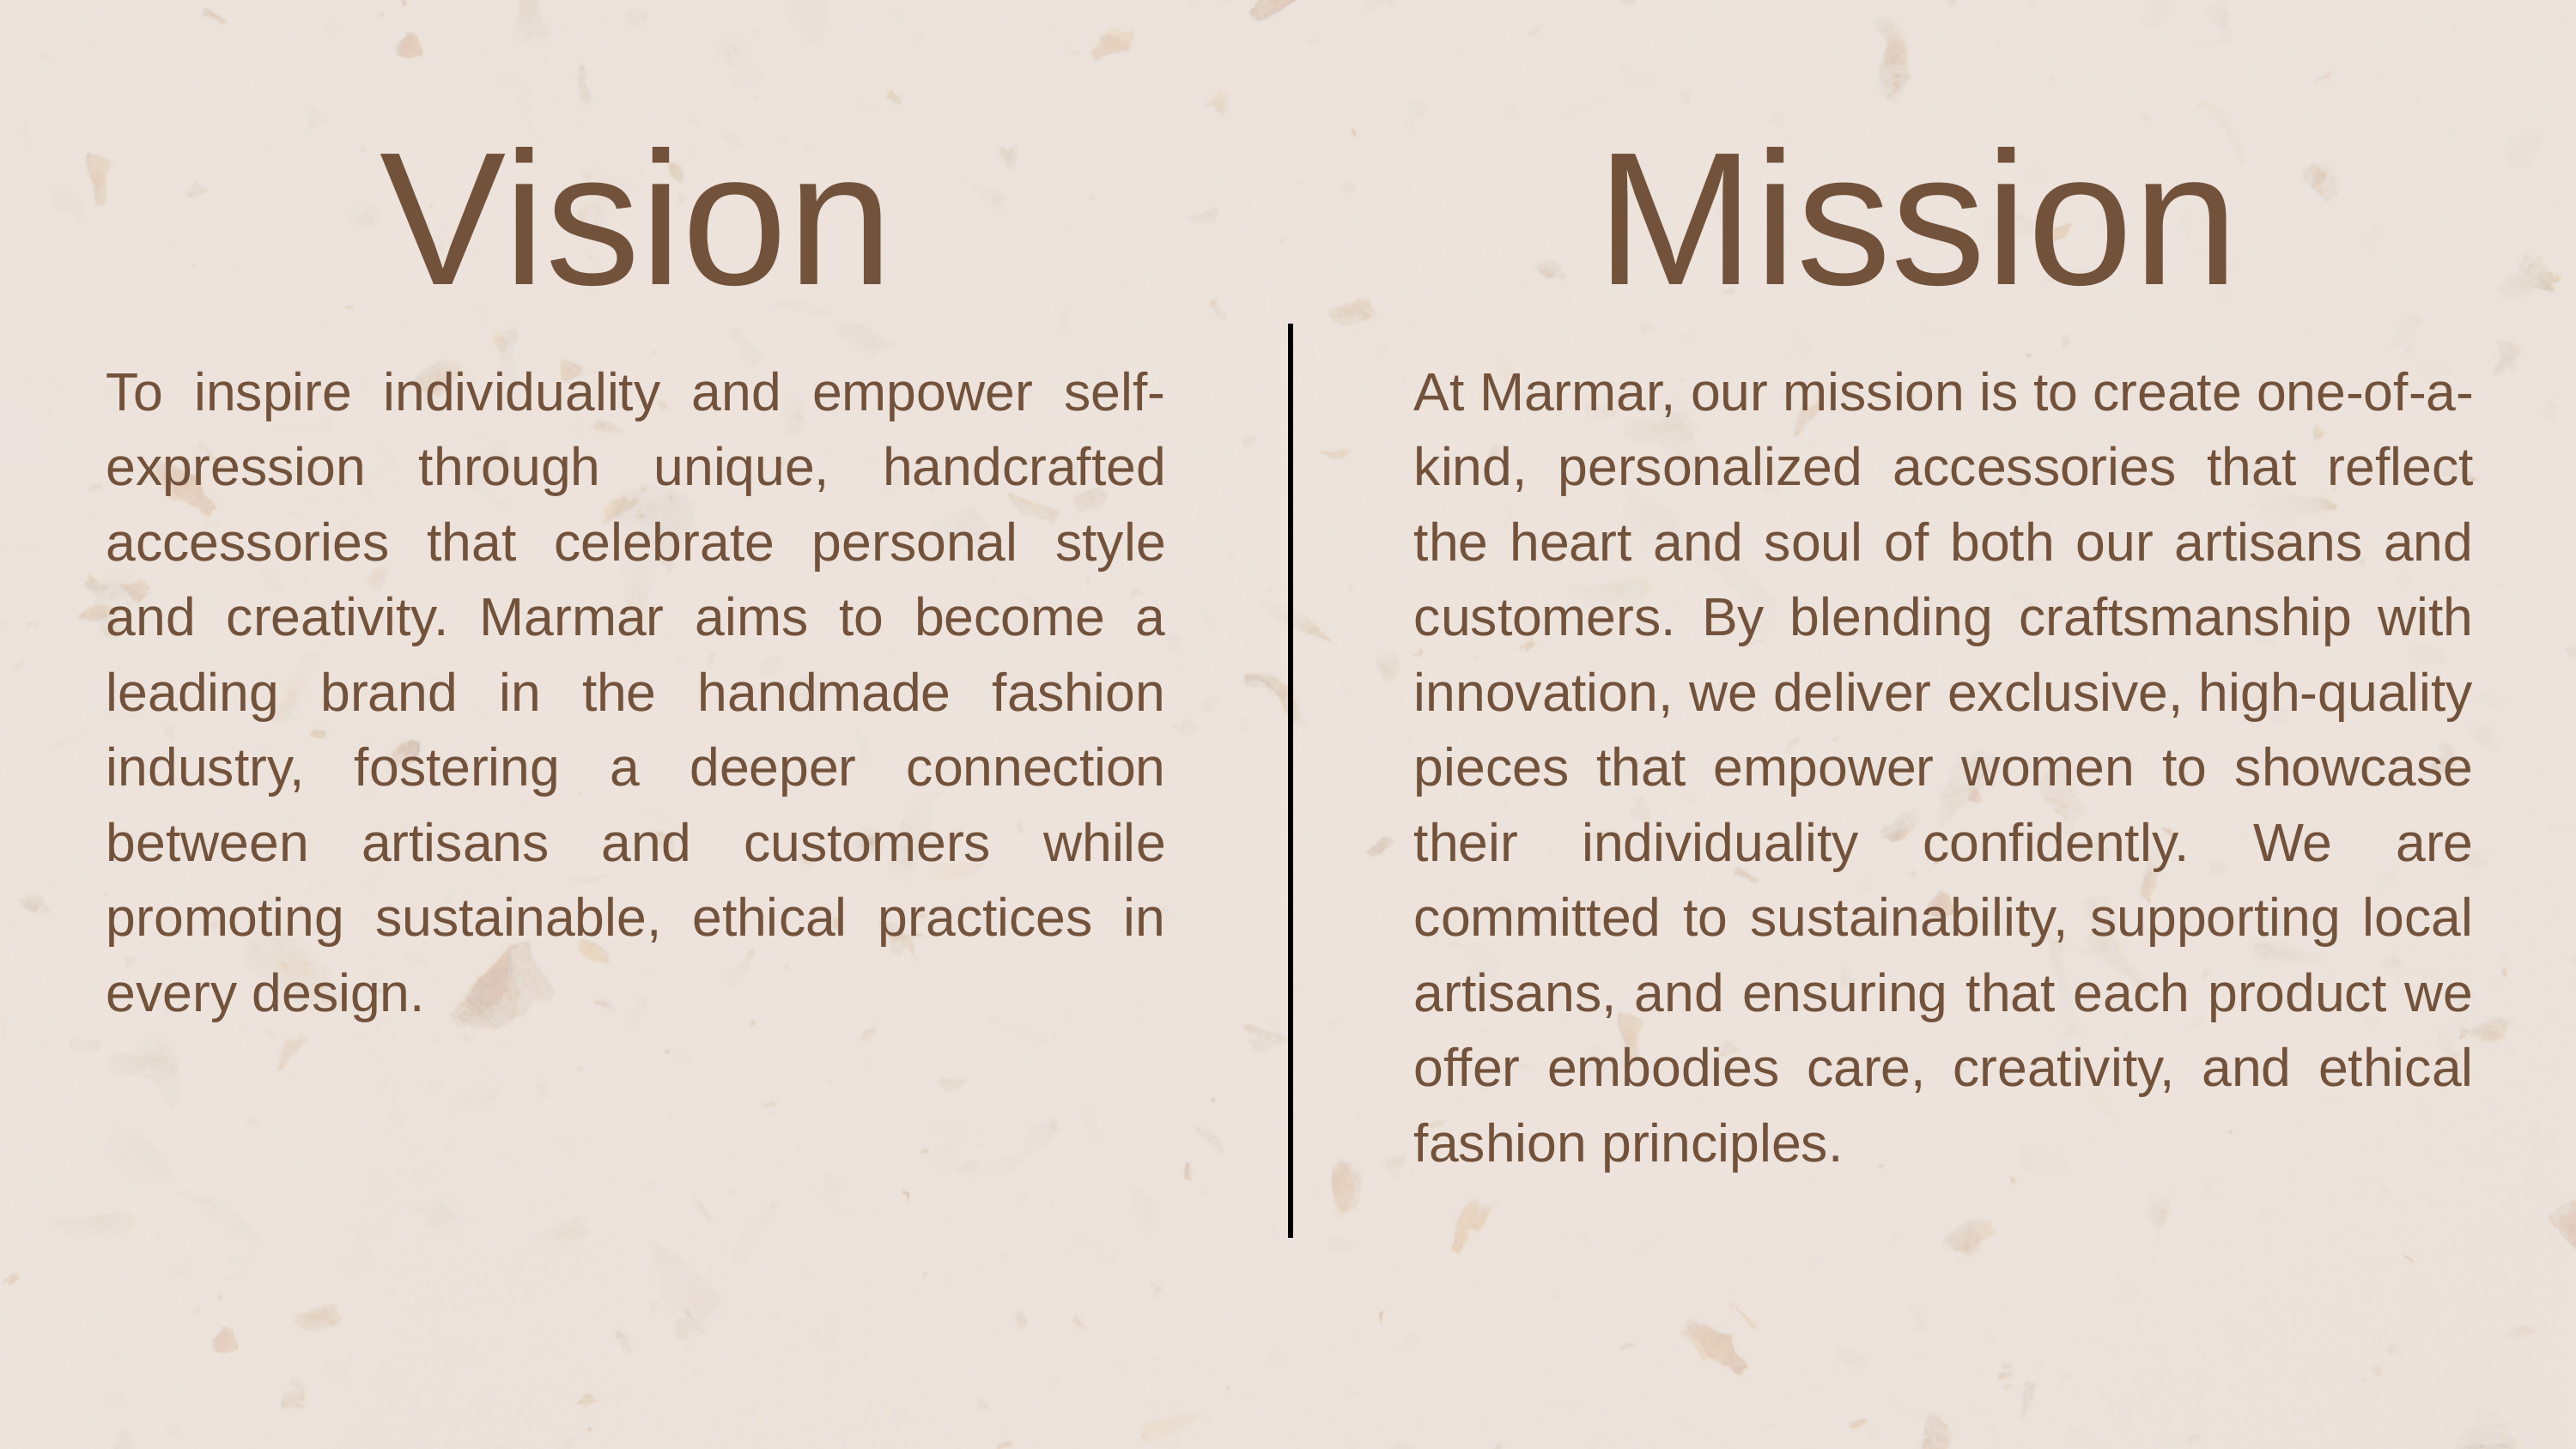

Vision
Mission

To inspire individuality and empower self-expression through unique, handcrafted accessories that celebrate personal style and creativity. Marmar aims to become a leading brand in the handmade fashion industry, fostering a deeper connection between artisans and customers while promoting sustainable, ethical practices in every design.

At Marmar, our mission is to create one-of-a-kind, personalized accessories that reflect the heart and soul of both our artisans and customers. By blending craftsmanship with innovation, we deliver exclusive, high-quality pieces that empower women to showcase their individuality confidently. We are committed to sustainability, supporting local artisans, and ensuring that each product we offer embodies care, creativity, and ethical fashion principles.